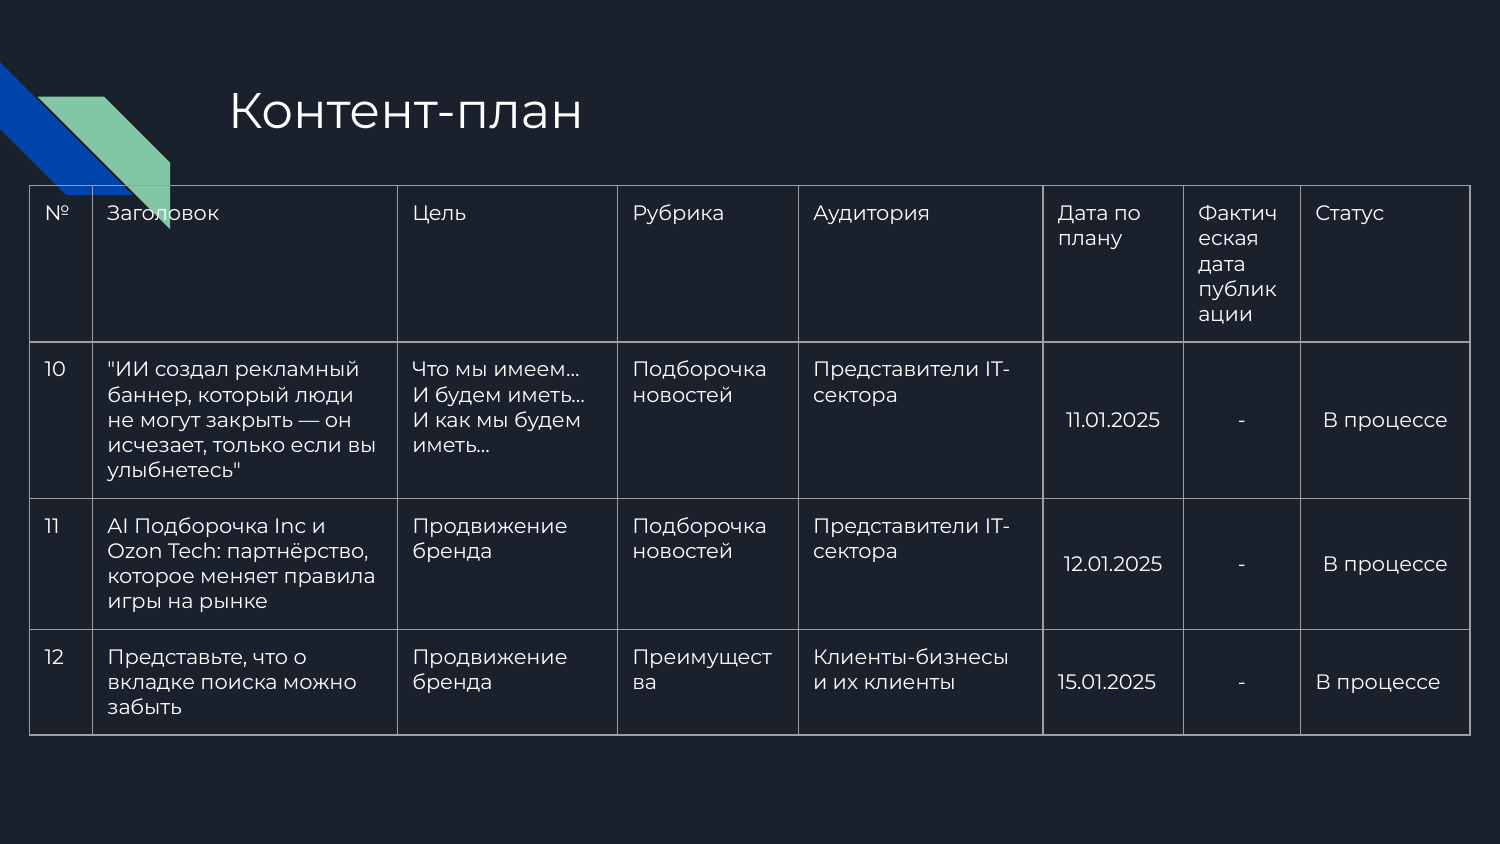

# Контент-план
| № | Заголовок | Цель | Рубрика | Аудитория | Дата по плану | Фактическая дата публикации | Статус |
| --- | --- | --- | --- | --- | --- | --- | --- |
| 10 | "ИИ создал рекламный баннер, который люди не могут закрыть — он исчезает, только если вы улыбнетесь" | Что мы имеем… И будем иметь… И как мы будем иметь… | Подборочка новостей | Представители IT-сектора | 11.01.2025 | - | В процессе |
| 11 | AI Подборочка Inc и Ozon Tech: партнёрство, которое меняет правила игры на рынке | Продвижение бренда | Подборочка новостей | Представители IT-сектора | 12.01.2025 | - | В процессе |
| 12 | Представьте, что о вкладке поиска можно забыть | Продвижение бренда | Преимущества | Клиенты-бизнесы и их клиенты | 15.01.2025 | - | В процессе |